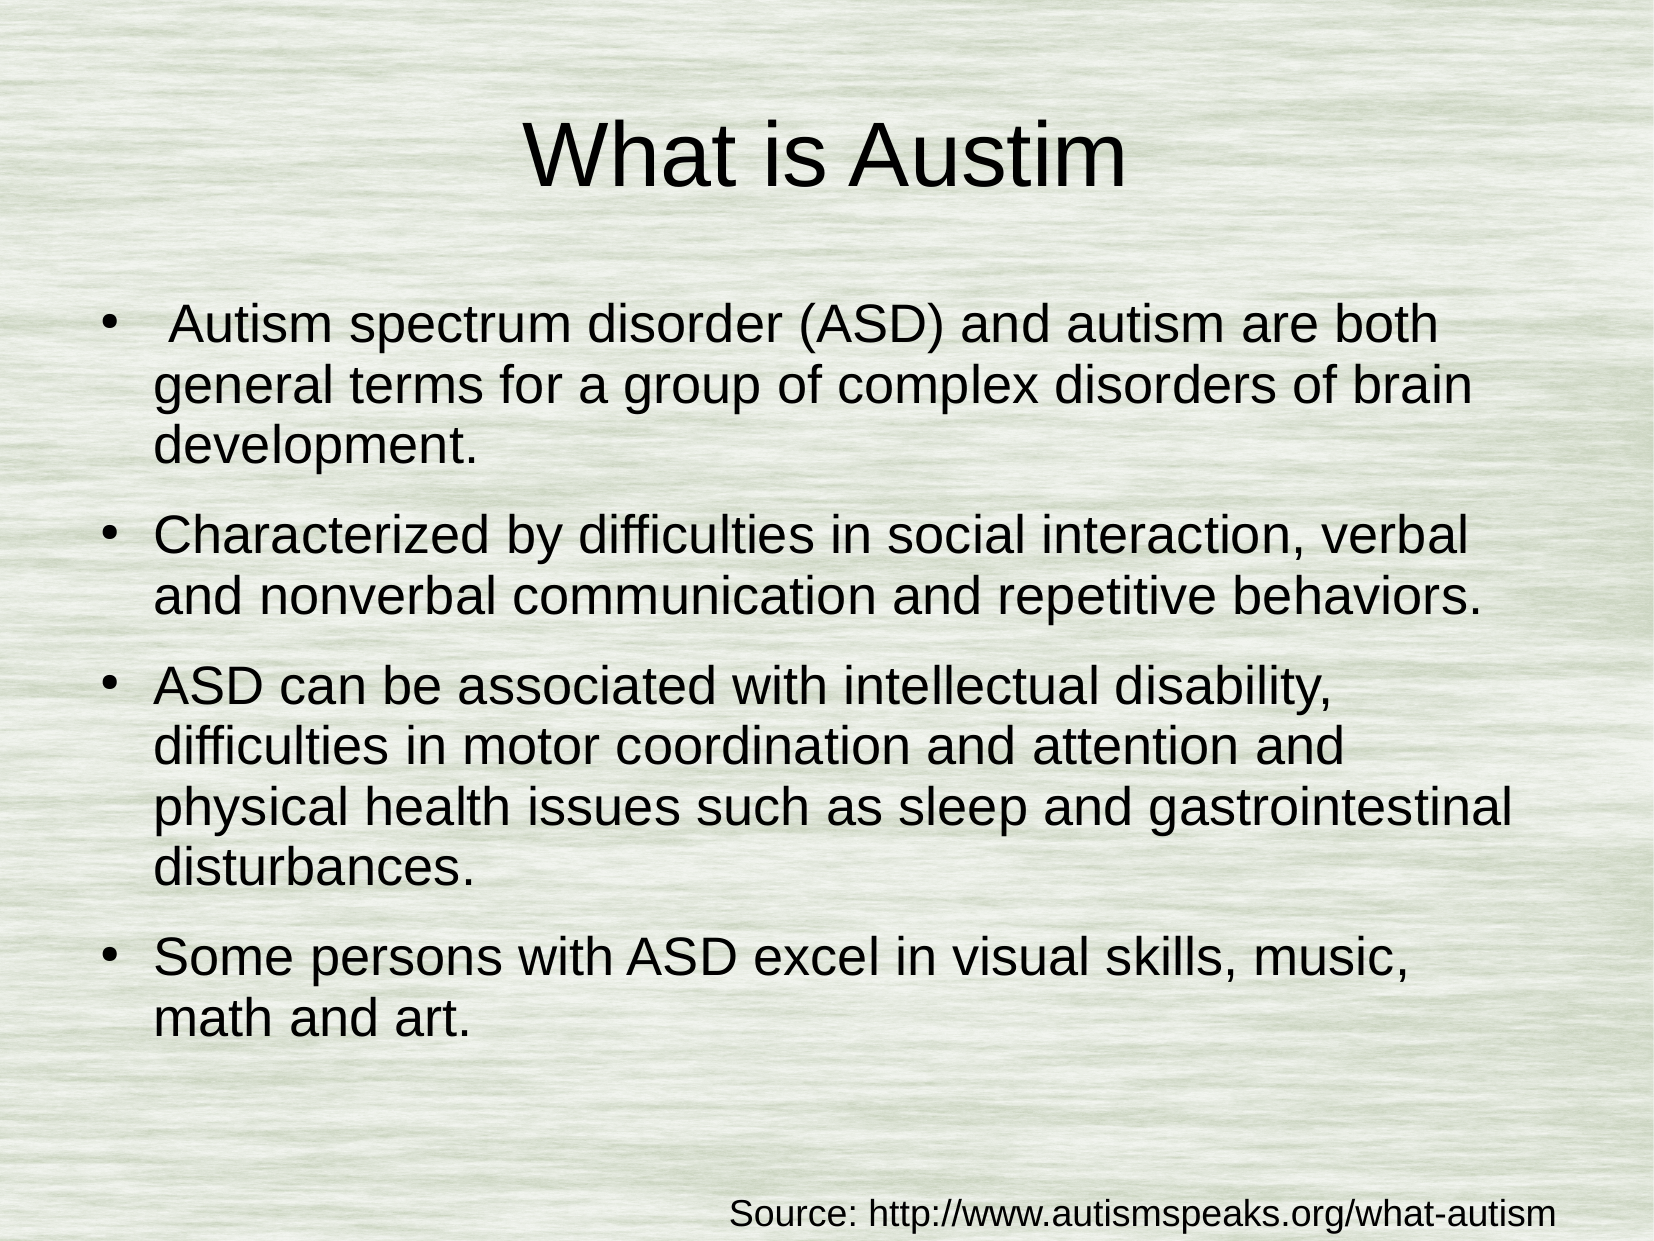

# What is Austim
 Autism spectrum disorder (ASD) and autism are both general terms for a group of complex disorders of brain development.
Characterized by difficulties in social interaction, verbal and nonverbal communication and repetitive behaviors.
ASD can be associated with intellectual disability, difficulties in motor coordination and attention and physical health issues such as sleep and gastrointestinal disturbances.
Some persons with ASD excel in visual skills, music, math and art.

Source: http://www.autismspeaks.org/what-autism